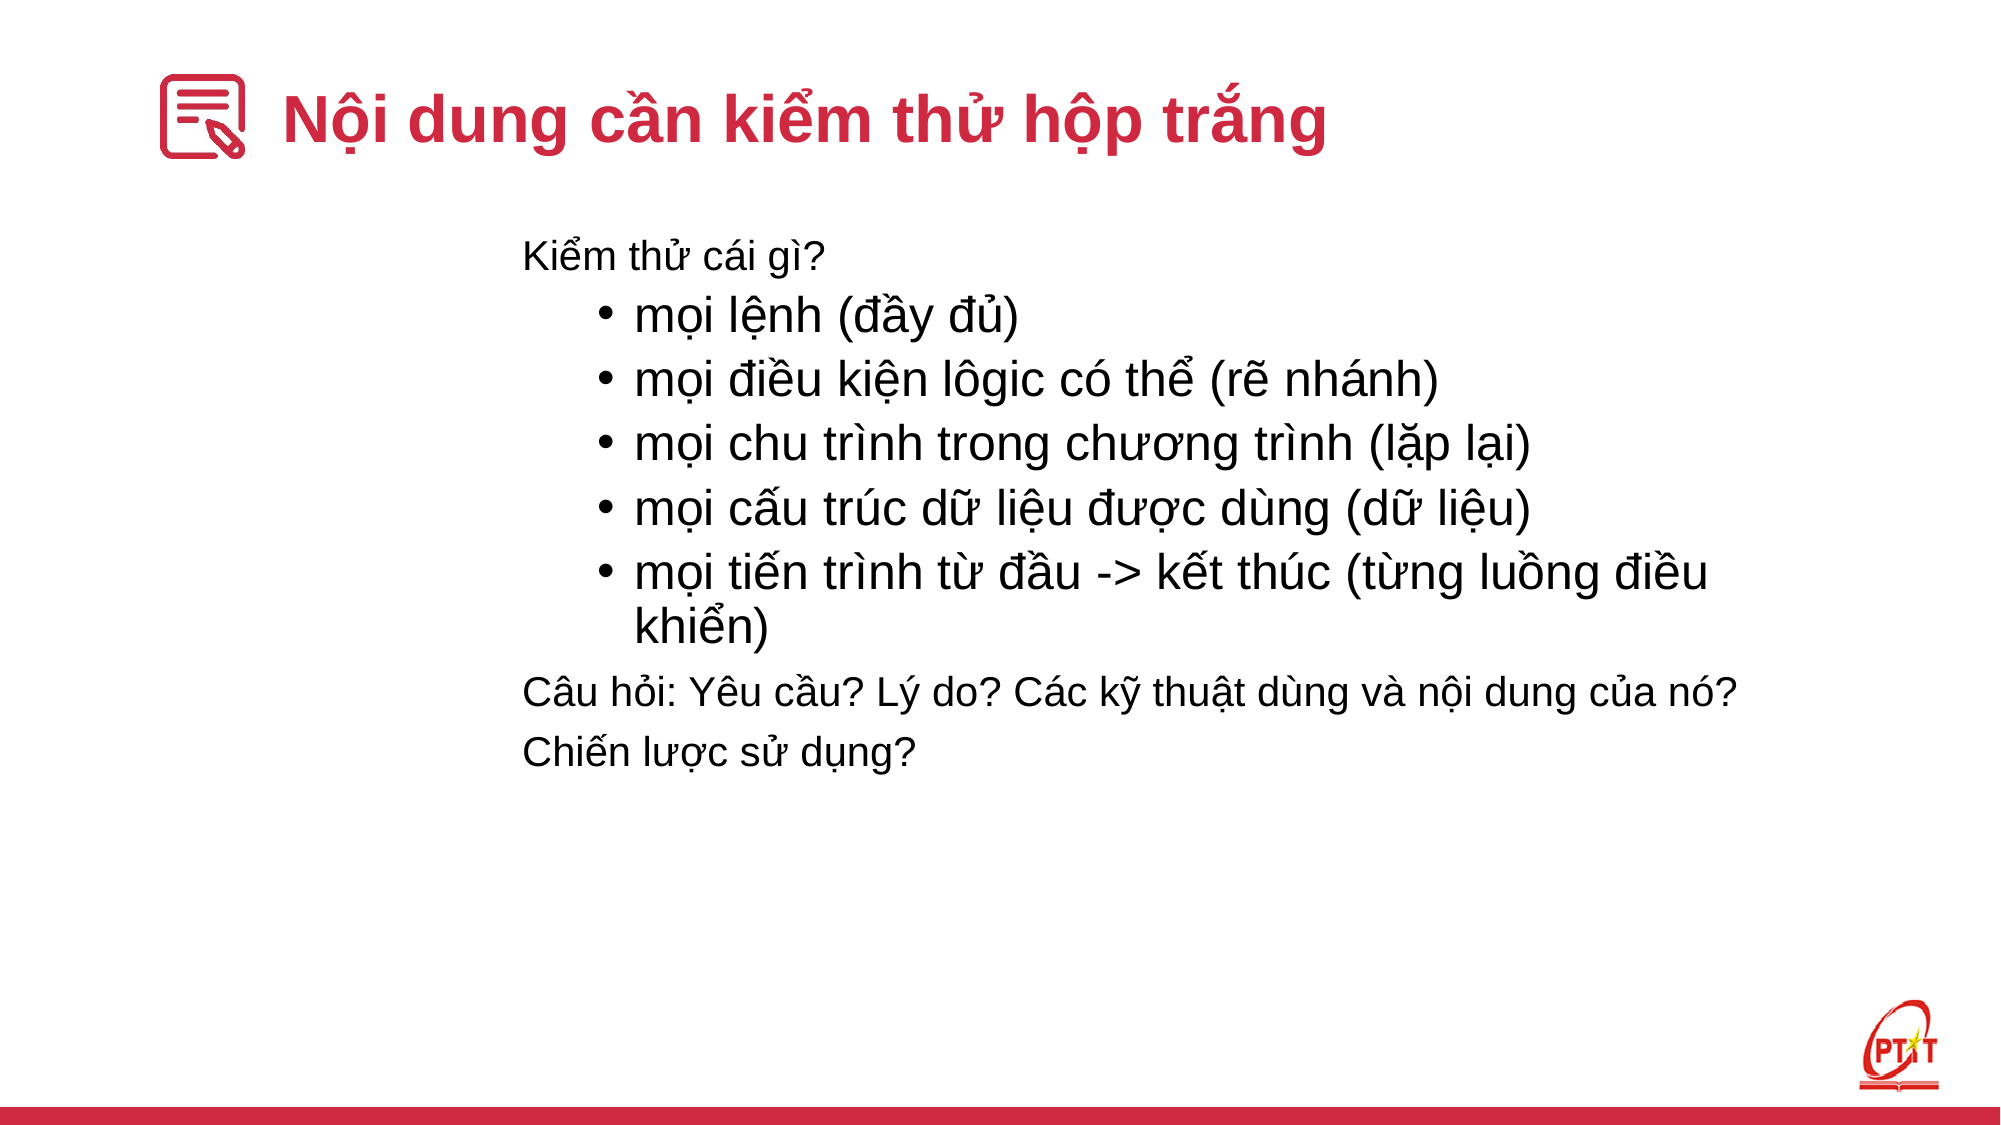

# Nội dung cần kiểm thử hộp trắng
Kiểm thử cái gì?
mọi lệnh (đầy đủ)
mọi điều kiện lôgic có thể (rẽ nhánh)
mọi chu trình trong chương trình (lặp lại)
mọi cấu trúc dữ liệu được dùng (dữ liệu)
mọi tiến trình từ đầu -> kết thúc (từng luồng điều khiển)
Câu hỏi: Yêu cầu? Lý do? Các kỹ thuật dùng và nội dung của nó? Chiến lược sử dụng?
262